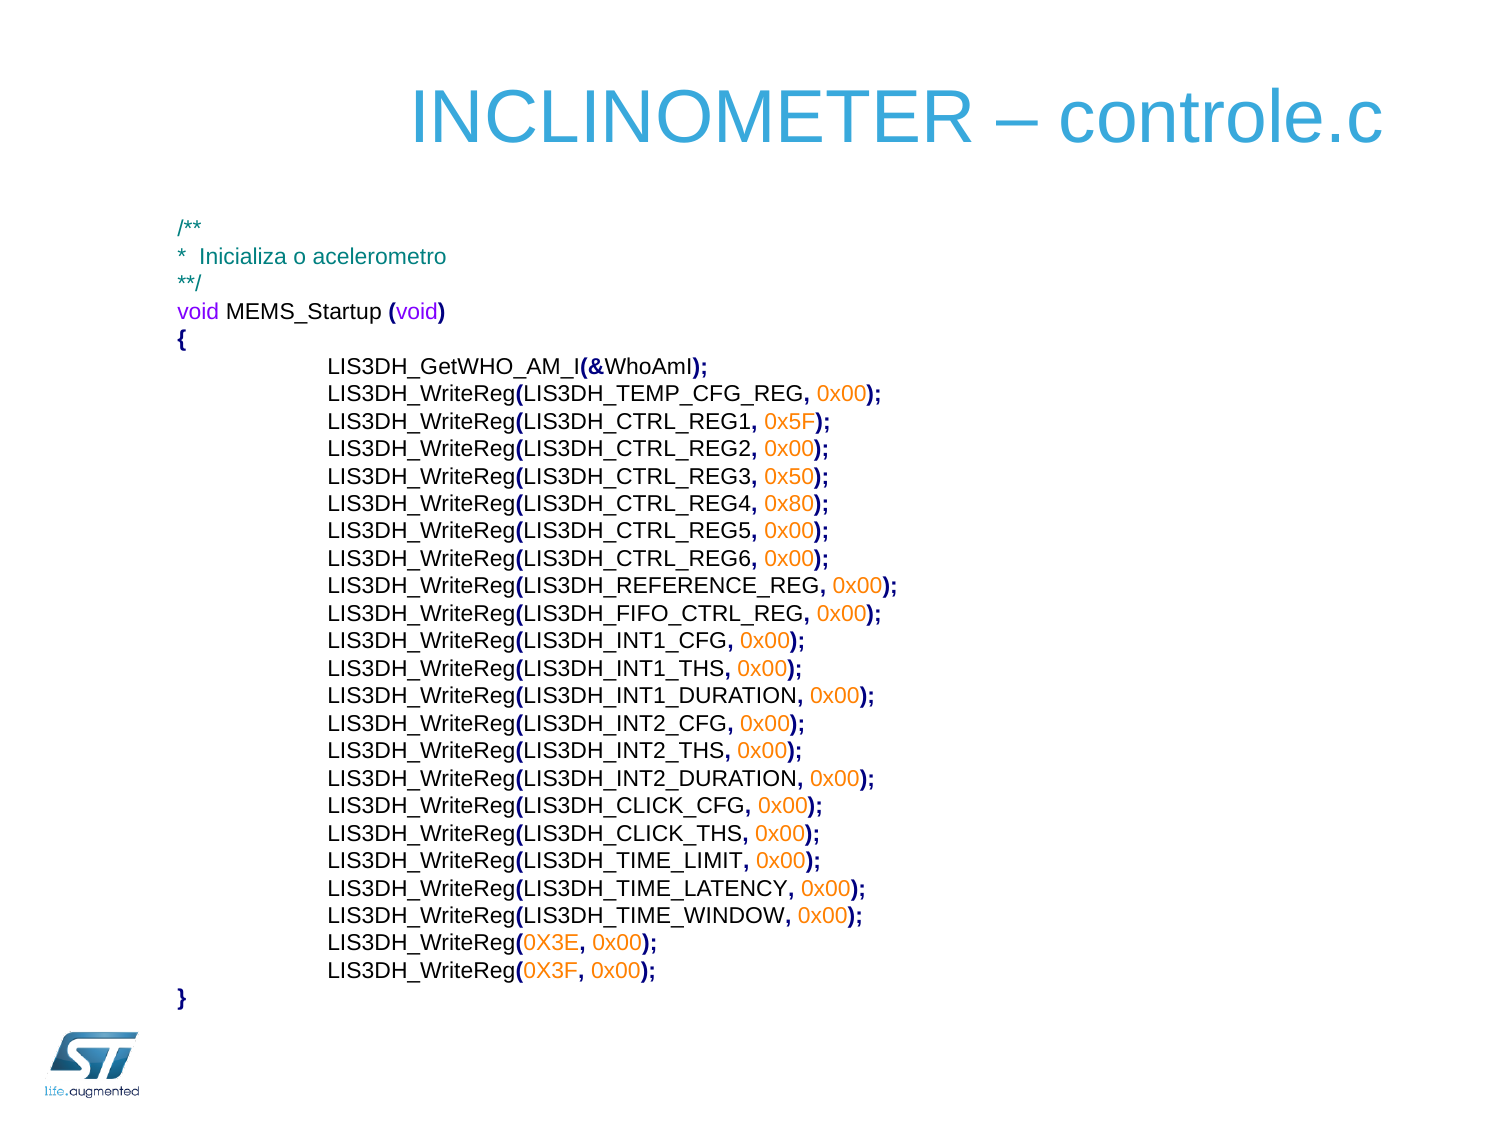

# INCLINOMETER – controle.c
/**
*  Inicializa o acelerometro
**/
void MEMS_Startup (void)
{
	LIS3DH_GetWHO_AM_I(&WhoAmI);
	LIS3DH_WriteReg(LIS3DH_TEMP_CFG_REG, 0x00);
	LIS3DH_WriteReg(LIS3DH_CTRL_REG1, 0x5F);
	LIS3DH_WriteReg(LIS3DH_CTRL_REG2, 0x00);
	LIS3DH_WriteReg(LIS3DH_CTRL_REG3, 0x50);
	LIS3DH_WriteReg(LIS3DH_CTRL_REG4, 0x80);
	LIS3DH_WriteReg(LIS3DH_CTRL_REG5, 0x00);
	LIS3DH_WriteReg(LIS3DH_CTRL_REG6, 0x00);
	LIS3DH_WriteReg(LIS3DH_REFERENCE_REG, 0x00);
	LIS3DH_WriteReg(LIS3DH_FIFO_CTRL_REG, 0x00);
	LIS3DH_WriteReg(LIS3DH_INT1_CFG, 0x00);
	LIS3DH_WriteReg(LIS3DH_INT1_THS, 0x00);
	LIS3DH_WriteReg(LIS3DH_INT1_DURATION, 0x00);
	LIS3DH_WriteReg(LIS3DH_INT2_CFG, 0x00);
	LIS3DH_WriteReg(LIS3DH_INT2_THS, 0x00);
	LIS3DH_WriteReg(LIS3DH_INT2_DURATION, 0x00);
	LIS3DH_WriteReg(LIS3DH_CLICK_CFG, 0x00);
	LIS3DH_WriteReg(LIS3DH_CLICK_THS, 0x00);
	LIS3DH_WriteReg(LIS3DH_TIME_LIMIT, 0x00);
	LIS3DH_WriteReg(LIS3DH_TIME_LATENCY, 0x00);
	LIS3DH_WriteReg(LIS3DH_TIME_WINDOW, 0x00);
	LIS3DH_WriteReg(0X3E, 0x00);
	LIS3DH_WriteReg(0X3F, 0x00);
}